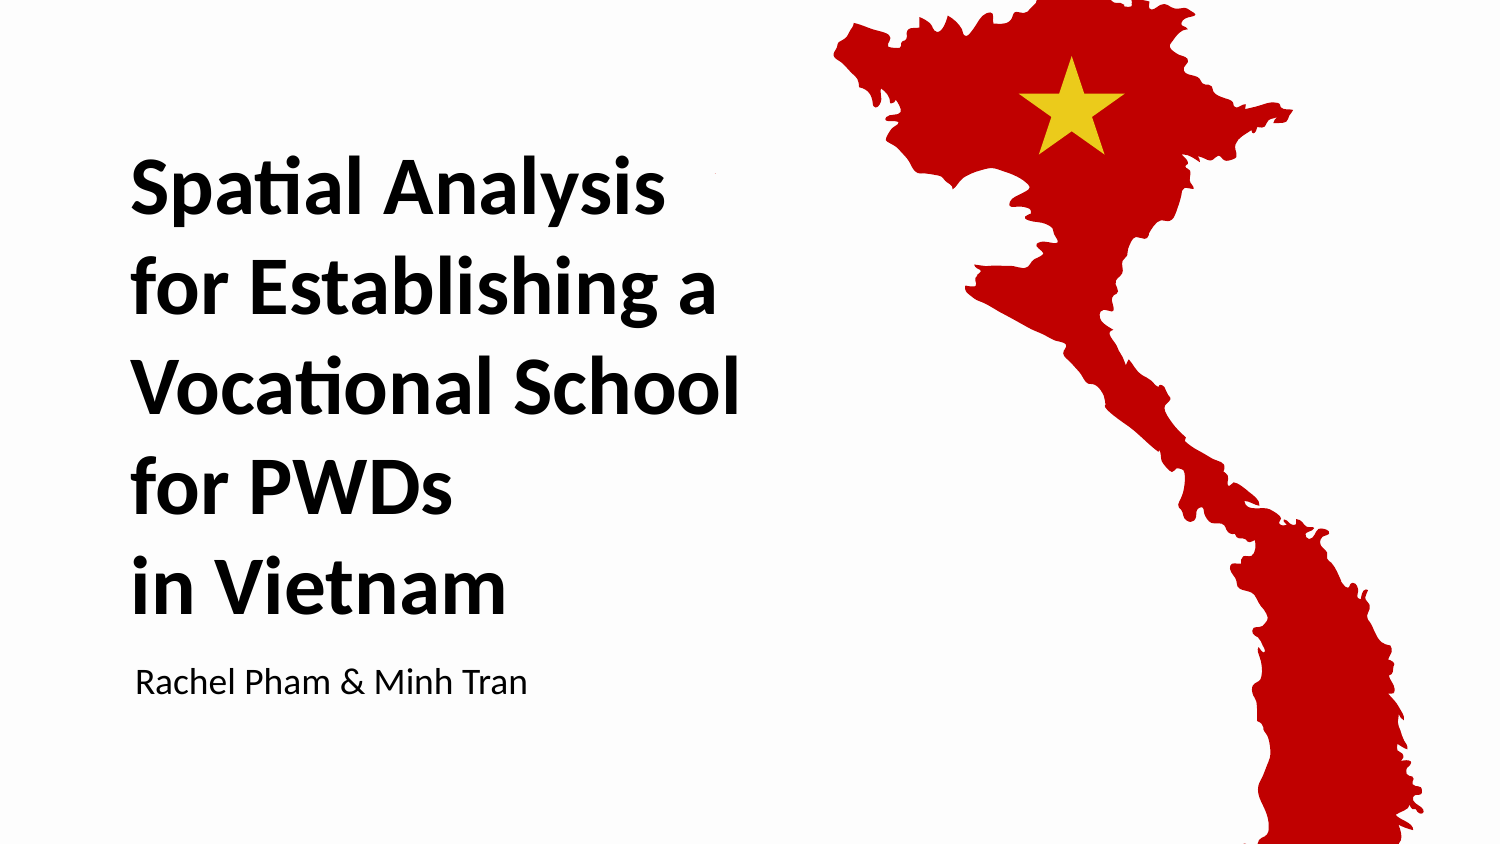

# Spatial Analysis for Establishing a Vocational School for PWDs  in Vietnam

Rachel Pham & Minh Tran